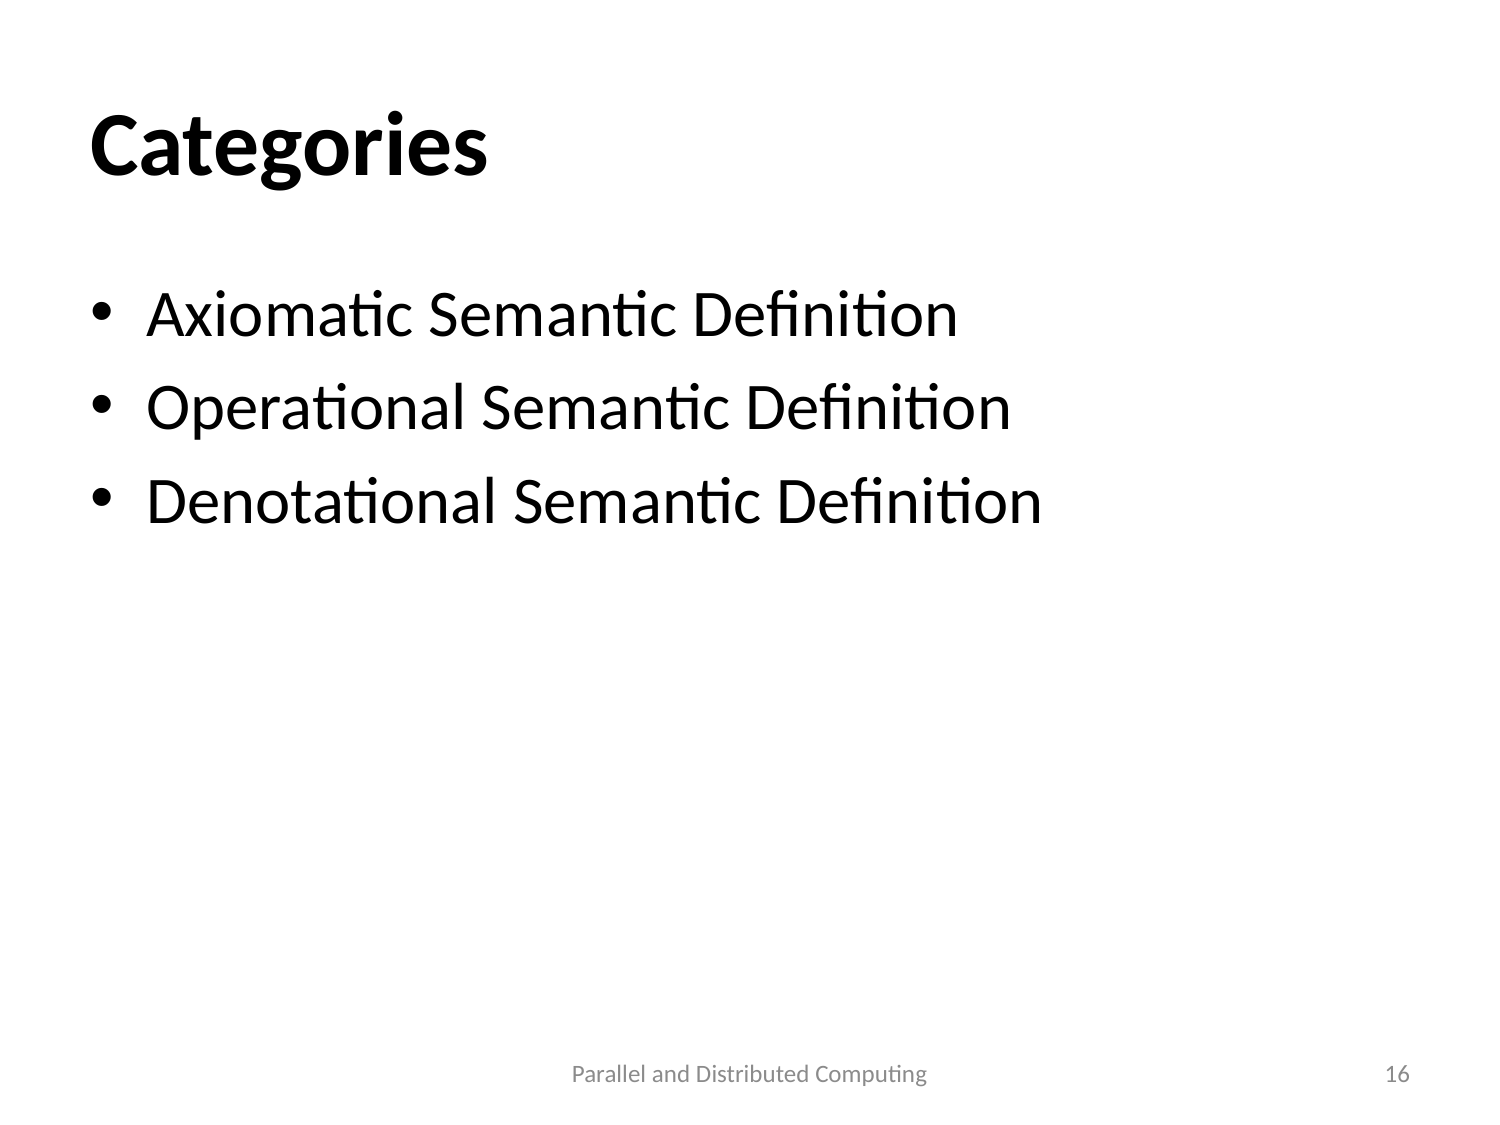

# Categories
Axiomatic Semantic Definition
Operational Semantic Definition
Denotational Semantic Definition

Parallel and Distributed Computing
16